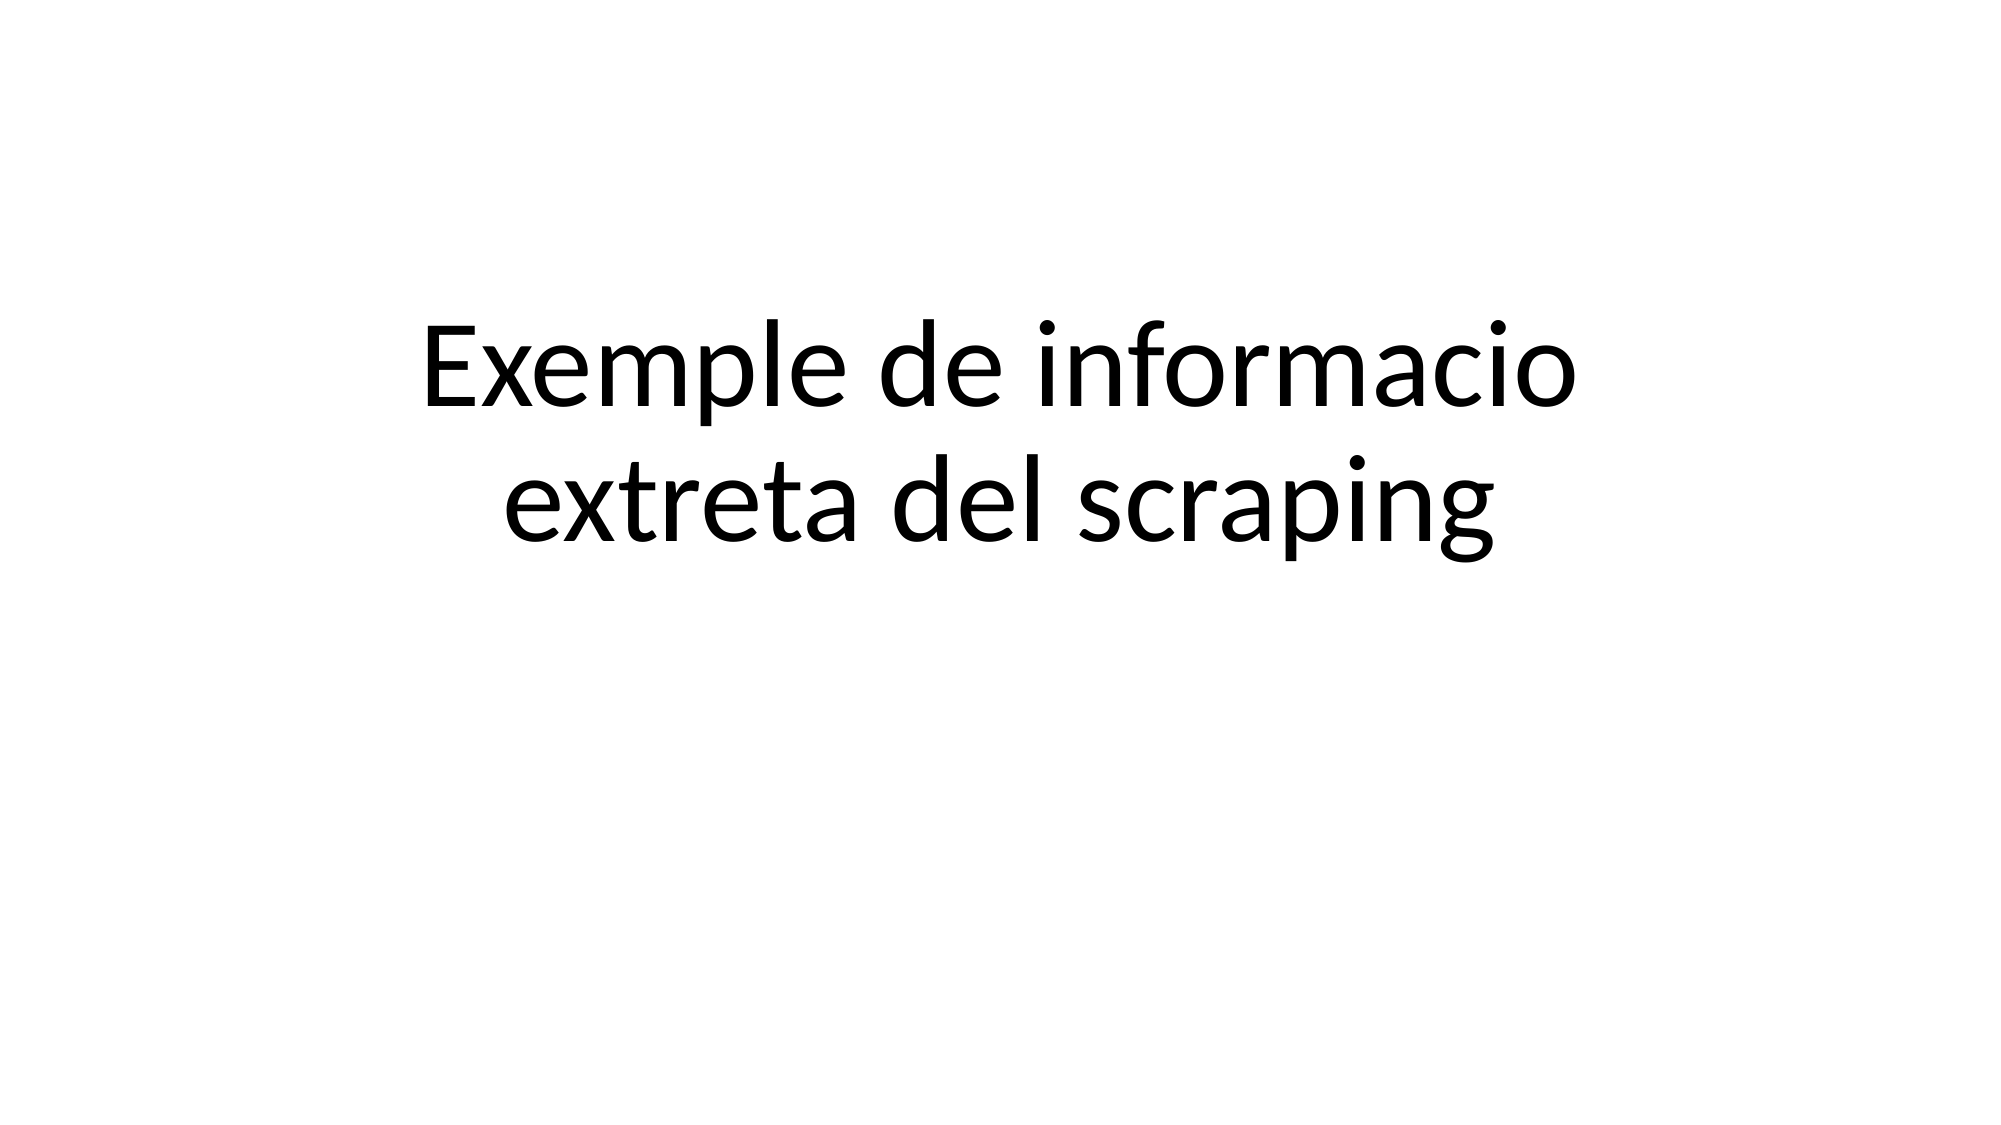

# Exemple de informacio extreta del scraping